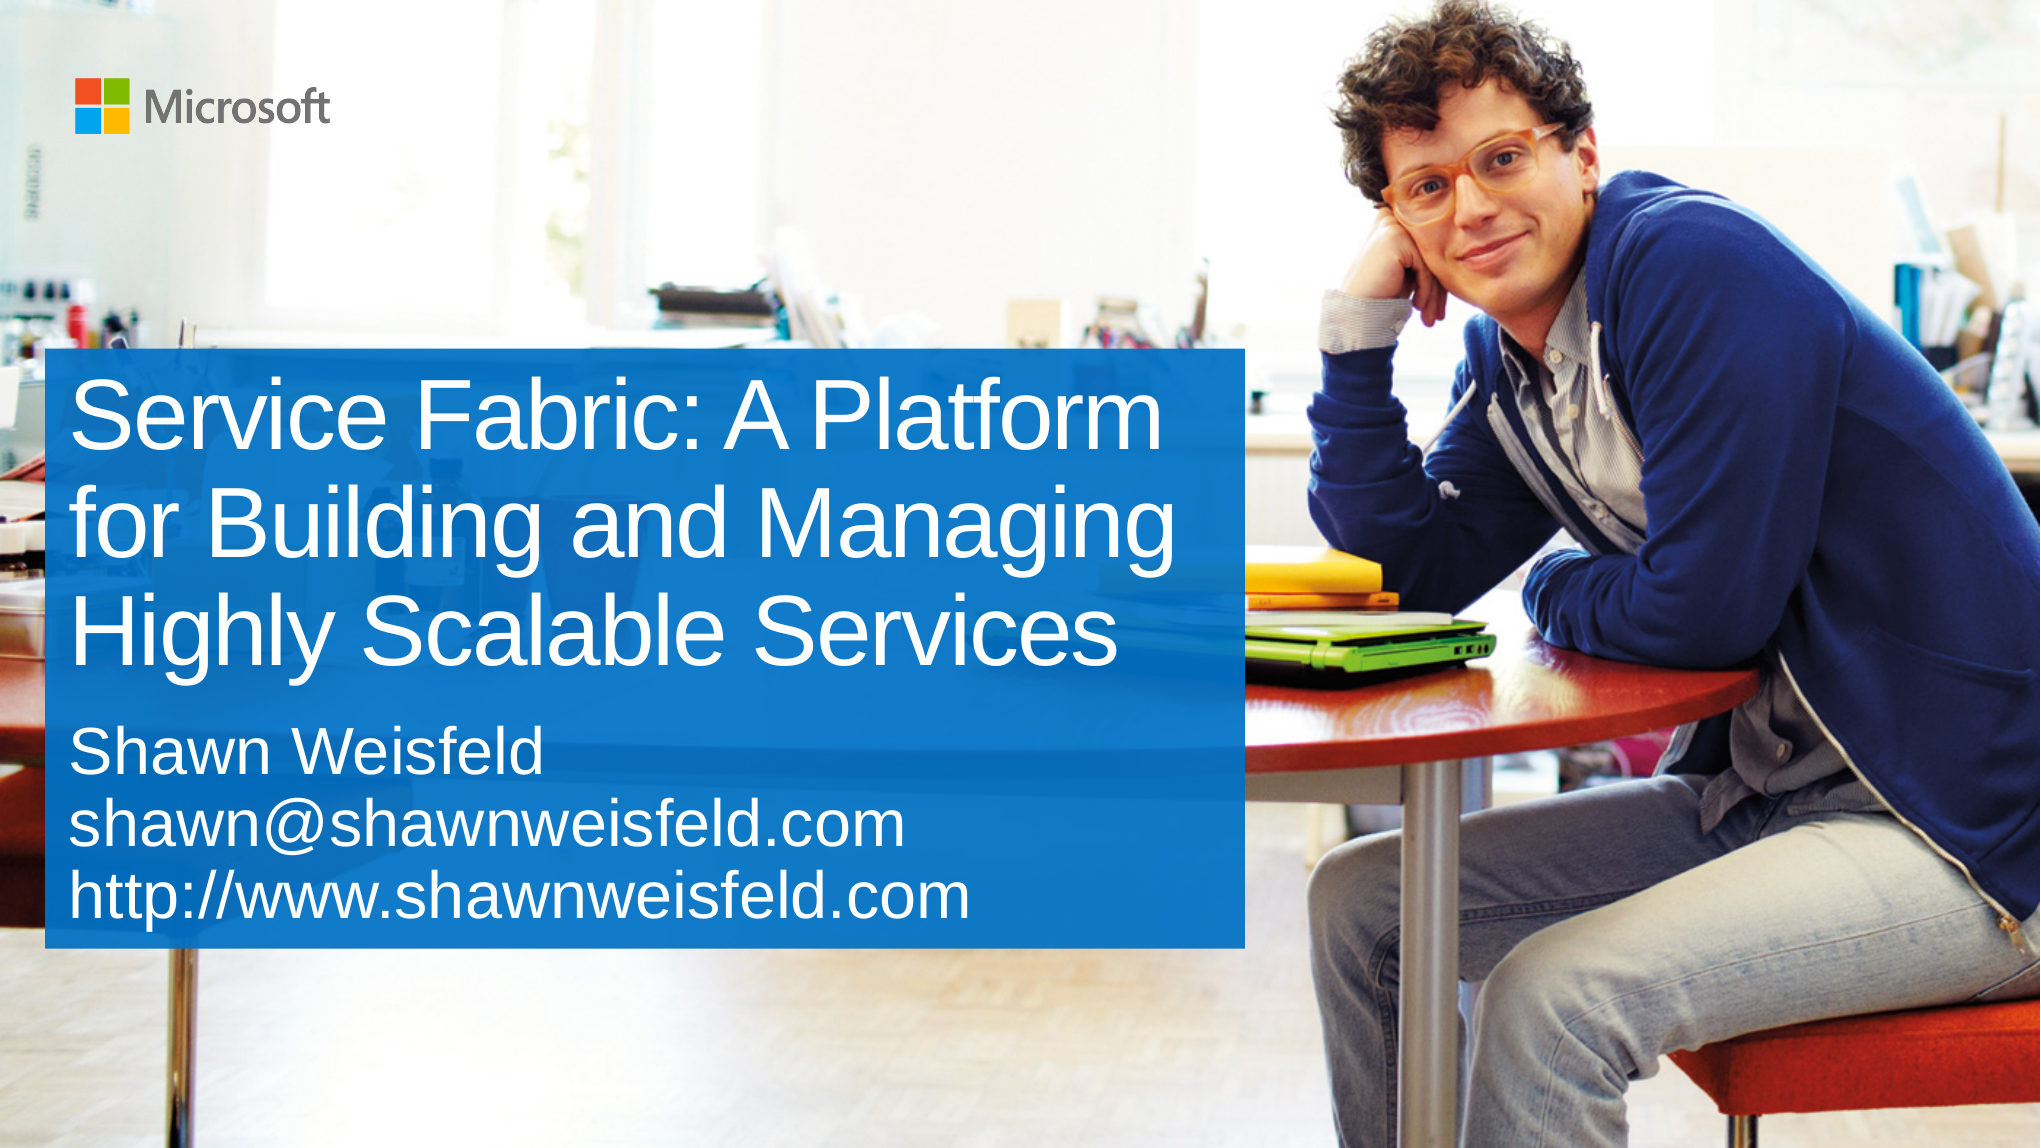

# Service Fabric: A Platform for Building and Managing Highly Scalable Services
Shawn Weisfeld
shawn@shawnweisfeld.com
http://www.shawnweisfeld.com